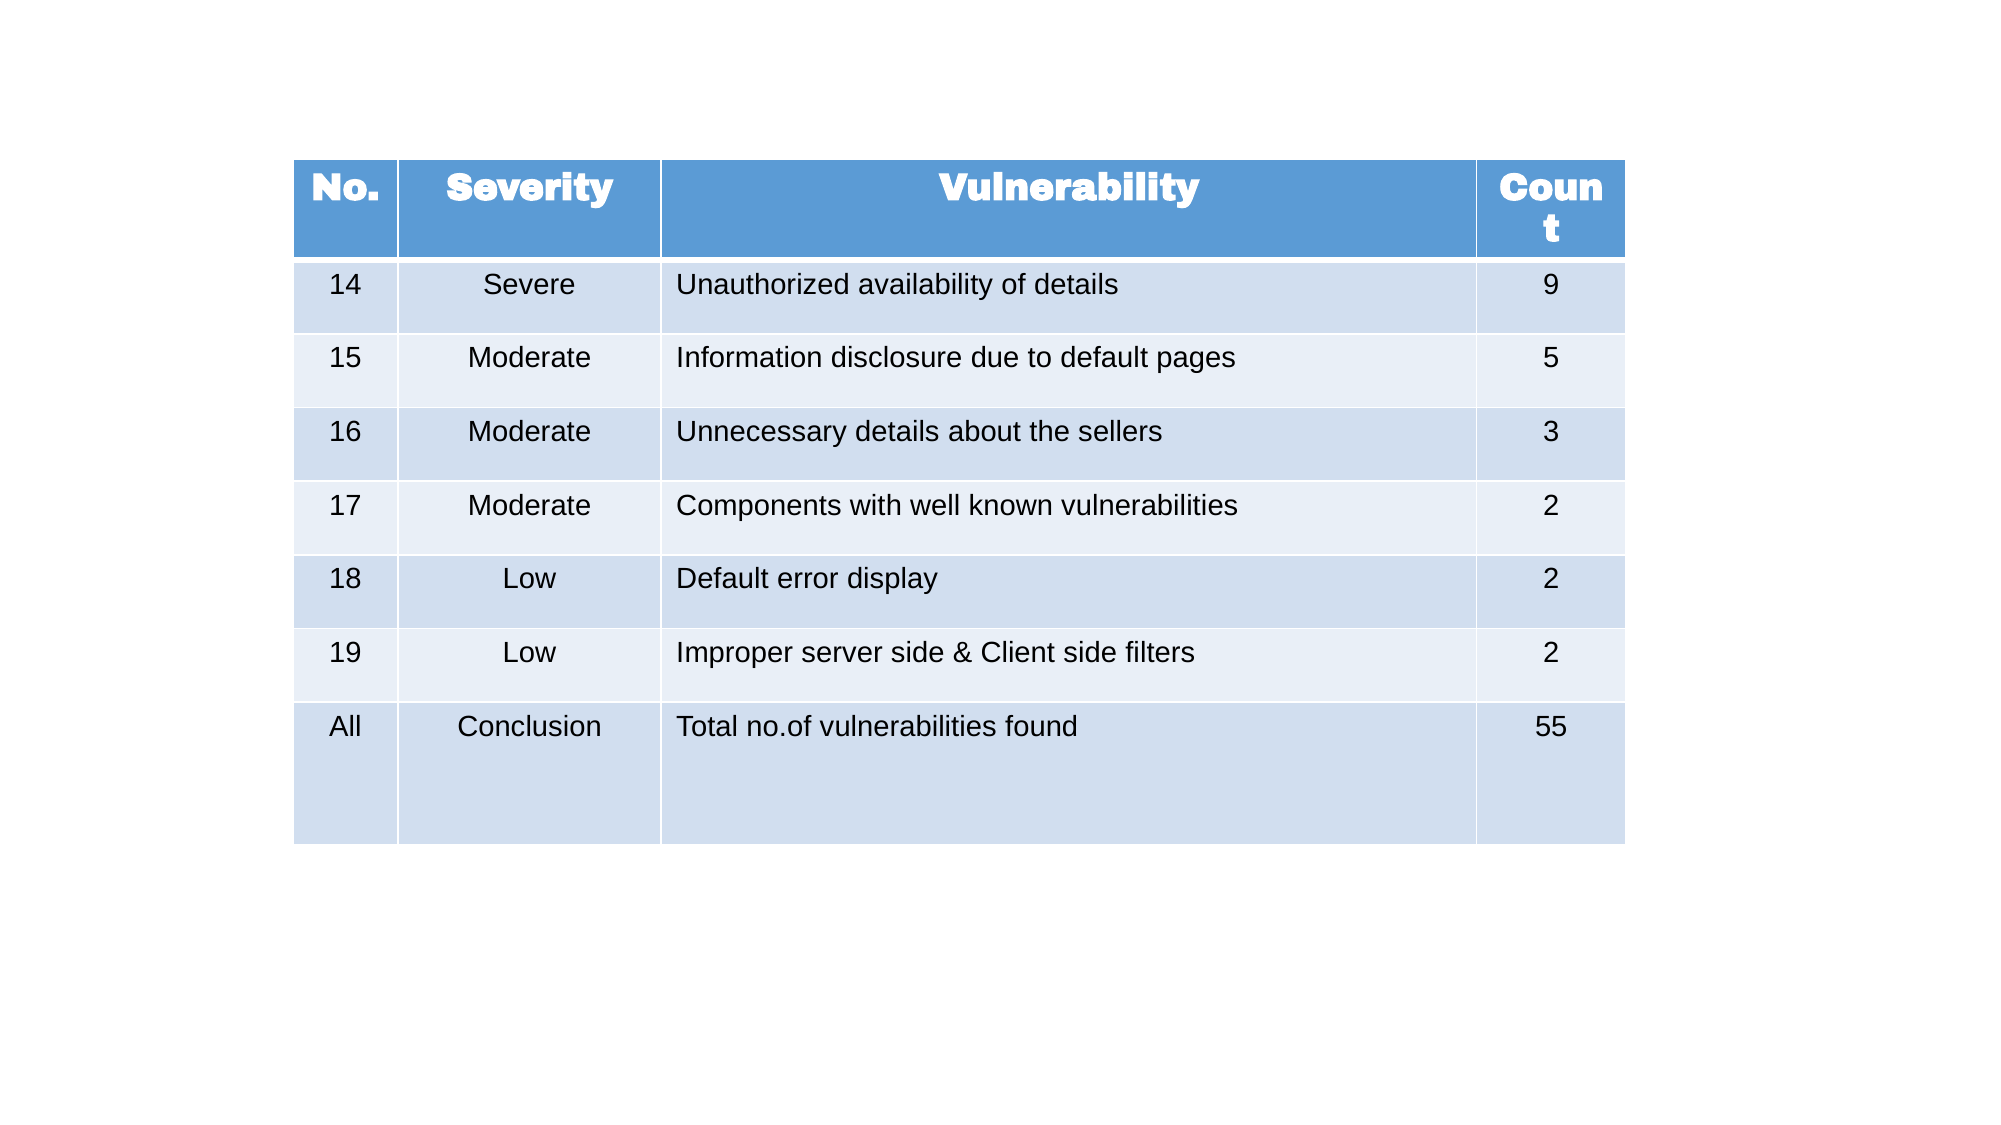

| No. | Severity | Vulnerability | Count |
| --- | --- | --- | --- |
| 14 | Severe | Unauthorized availability of details | 9 |
| 15 | Moderate | Information disclosure due to default pages | 5 |
| 16 | Moderate | Unnecessary details about the sellers | 3 |
| 17 | Moderate | Components with well known vulnerabilities | 2 |
| 18 | Low | Default error display | 2 |
| 19 | Low | Improper server side & Client side filters | 2 |
| All | Conclusion | Total no.of vulnerabilities found | 55 |